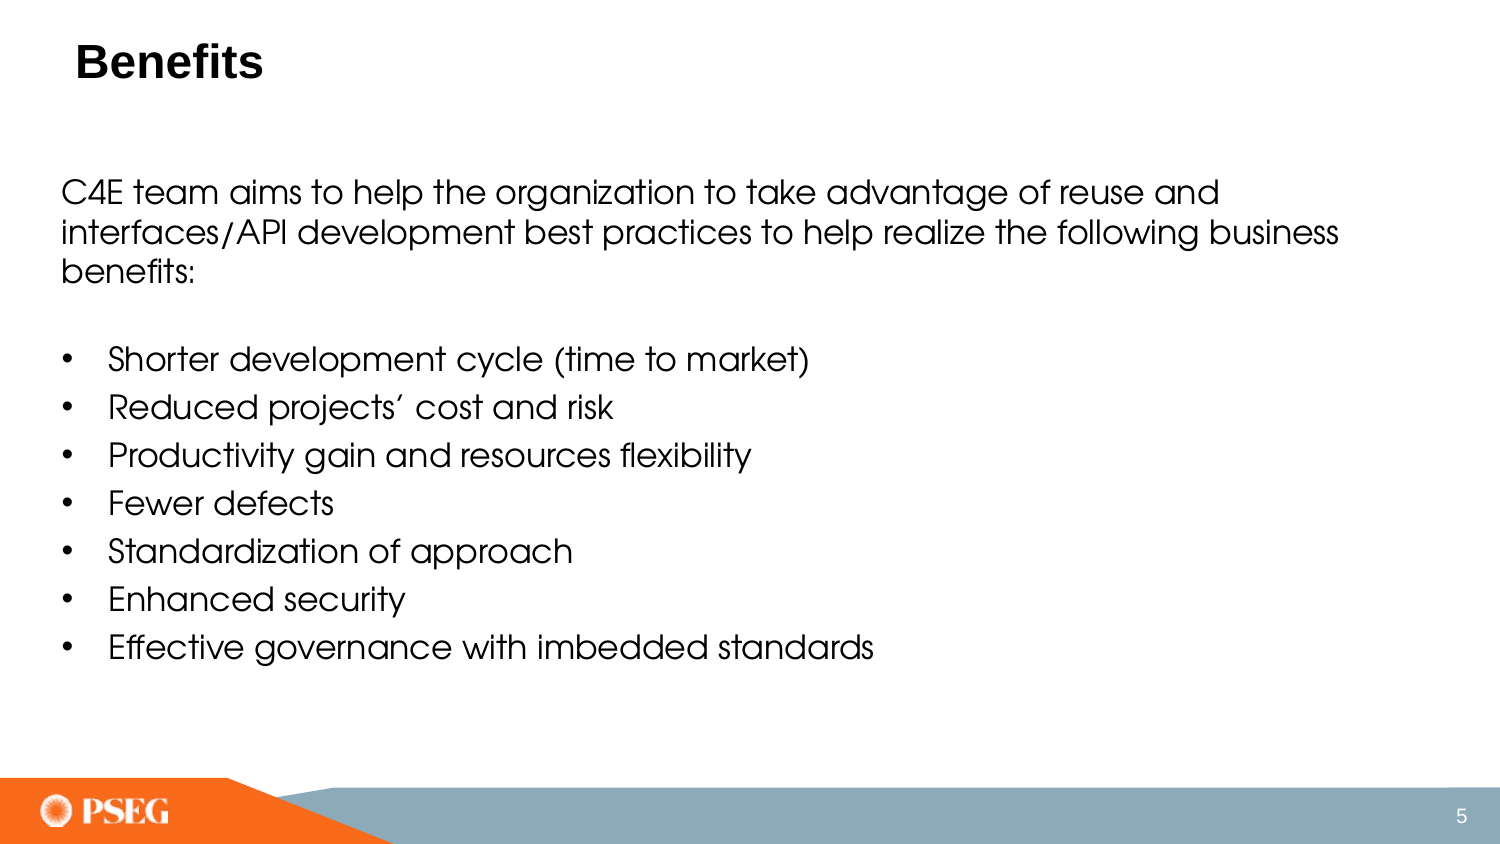

# Benefits
C4E team aims to help the organization to take advantage of reuse and interfaces/API development best practices to help realize the following business benefits:

Shorter development cycle (time to market)
Reduced projects’ cost and risk
Productivity gain and resources flexibility
Fewer defects
Standardization of approach
Enhanced security
Effective governance with imbedded standards